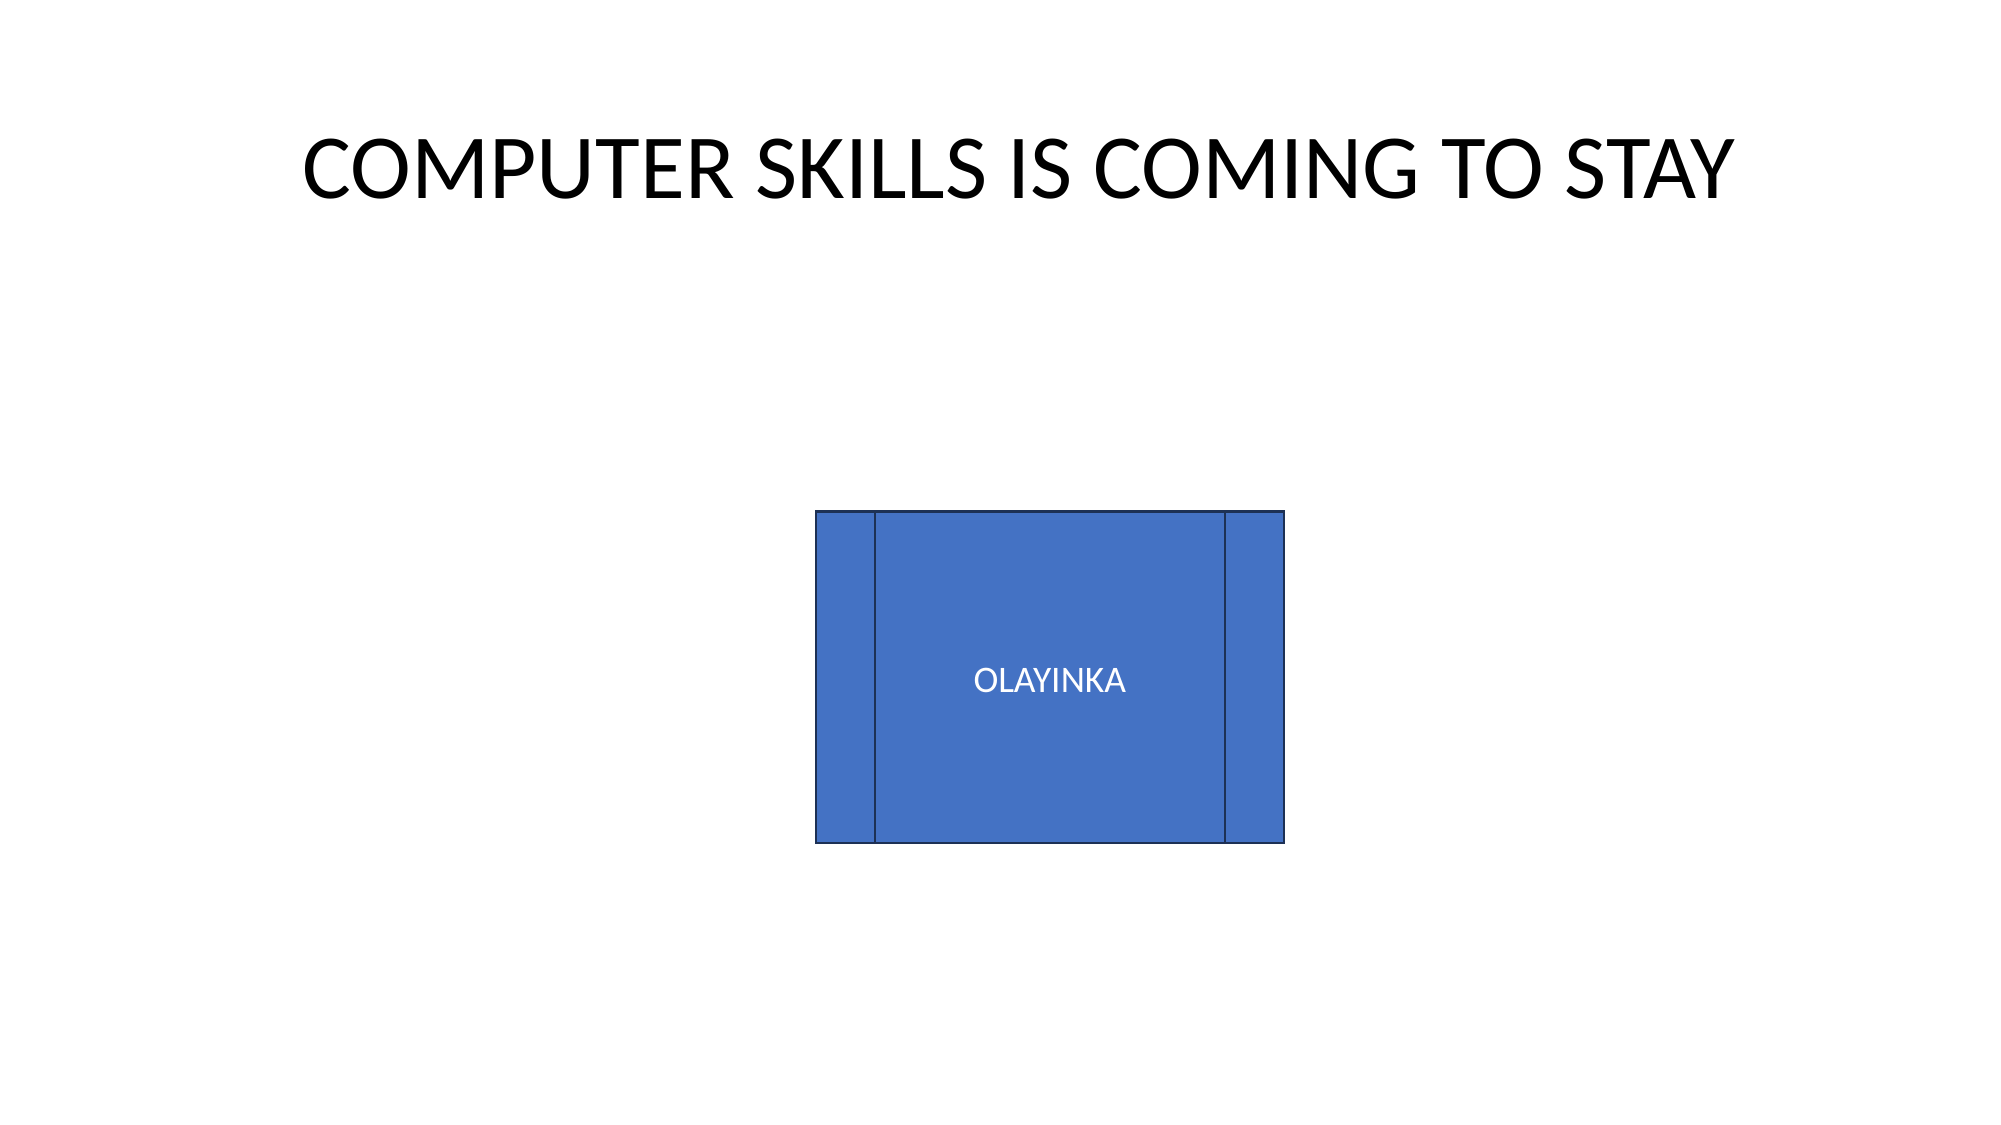

# COMPUTER SKILLS IS COMING TO STAY

OLAYINKA